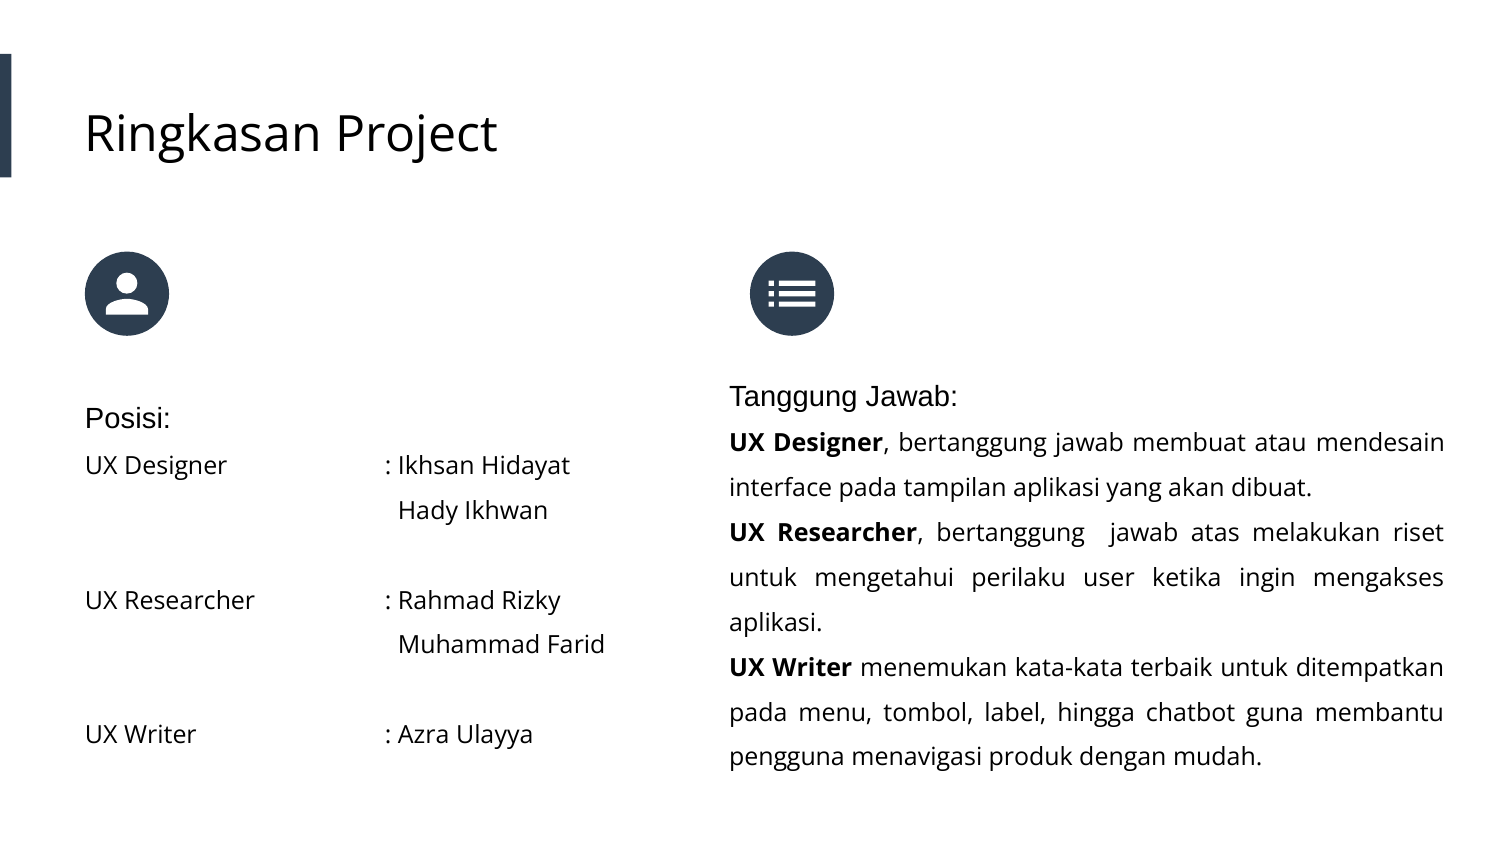

Ringkasan Project

Tanggung Jawab:
UX Designer, bertanggung jawab membuat atau mendesain interface pada tampilan aplikasi yang akan dibuat.
UX Researcher, bertanggung  jawab atas melakukan riset untuk mengetahui perilaku user ketika ingin mengakses aplikasi.
UX Writer menemukan kata-kata terbaik untuk ditempatkan pada menu, tombol, label, hingga chatbot guna membantu pengguna menavigasi produk dengan mudah.
Posisi:
UX Designer		: Ikhsan Hidayat
		  Hady Ikhwan

UX Researcher	: Rahmad Rizky
		  Muhammad Farid

UX Writer 		: Azra Ulayya